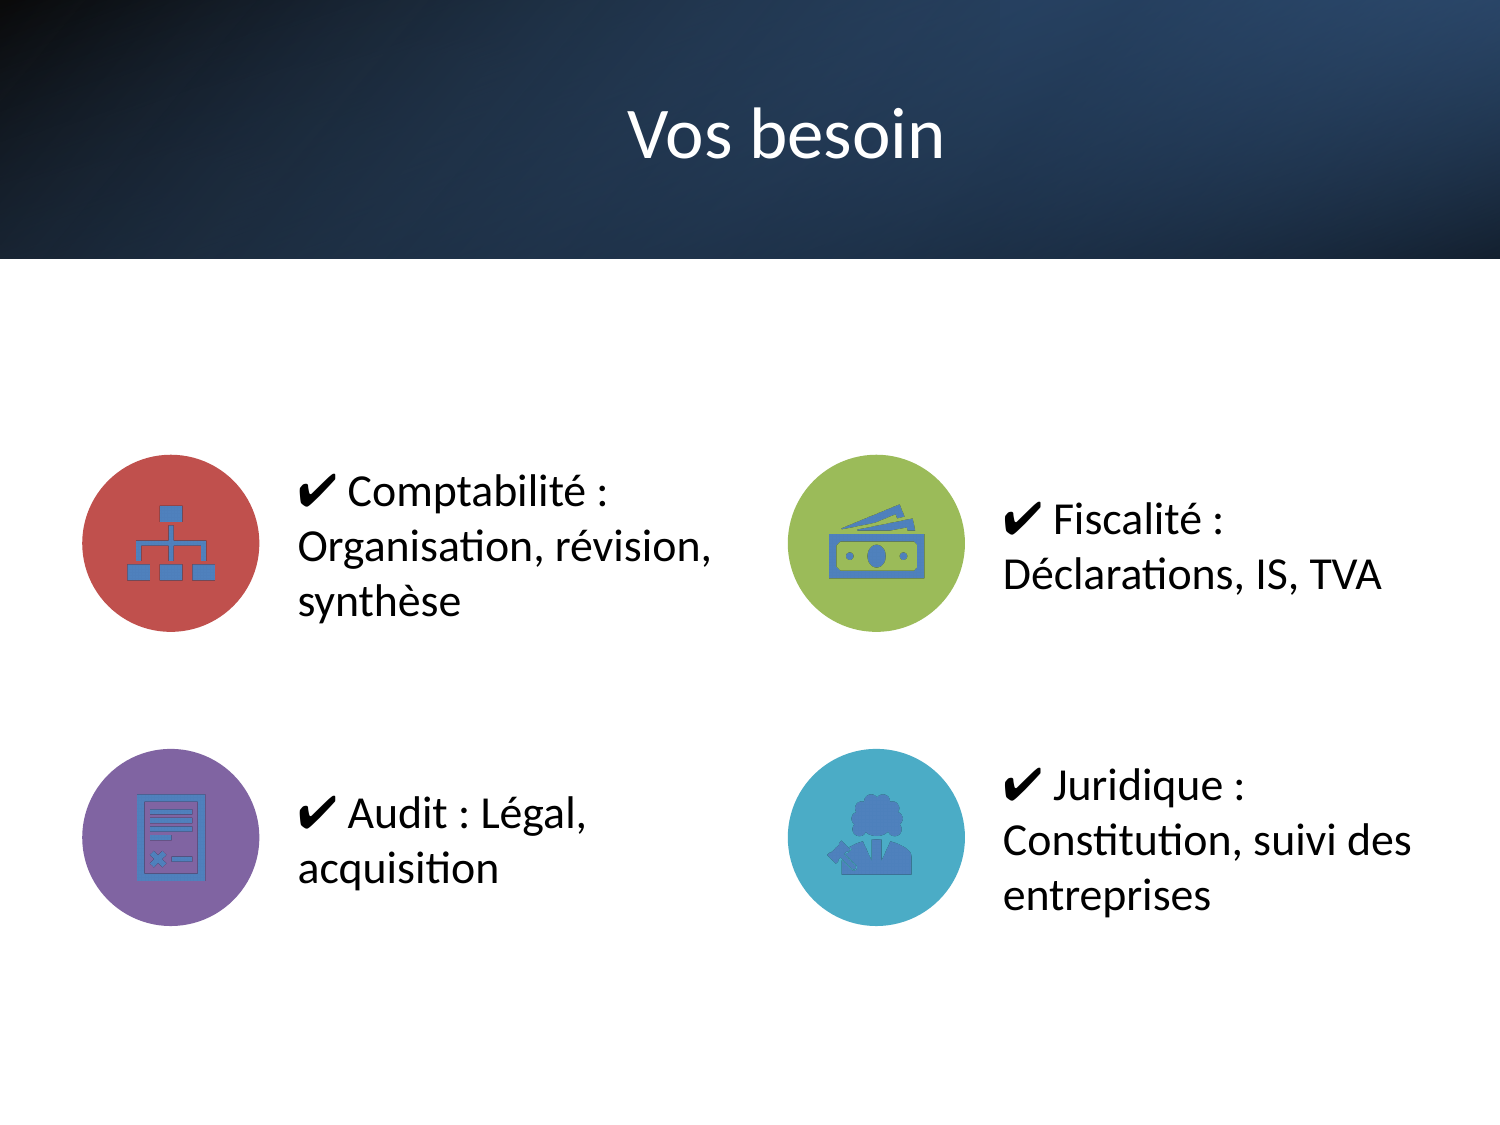

# Vos besoin
✔ Comptabilité : Organisation, révision, synthèse
✔ Fiscalité : Déclarations, IS, TVA
✔ Audit : Légal, acquisition
✔ Juridique : Constitution, suivi des entreprises